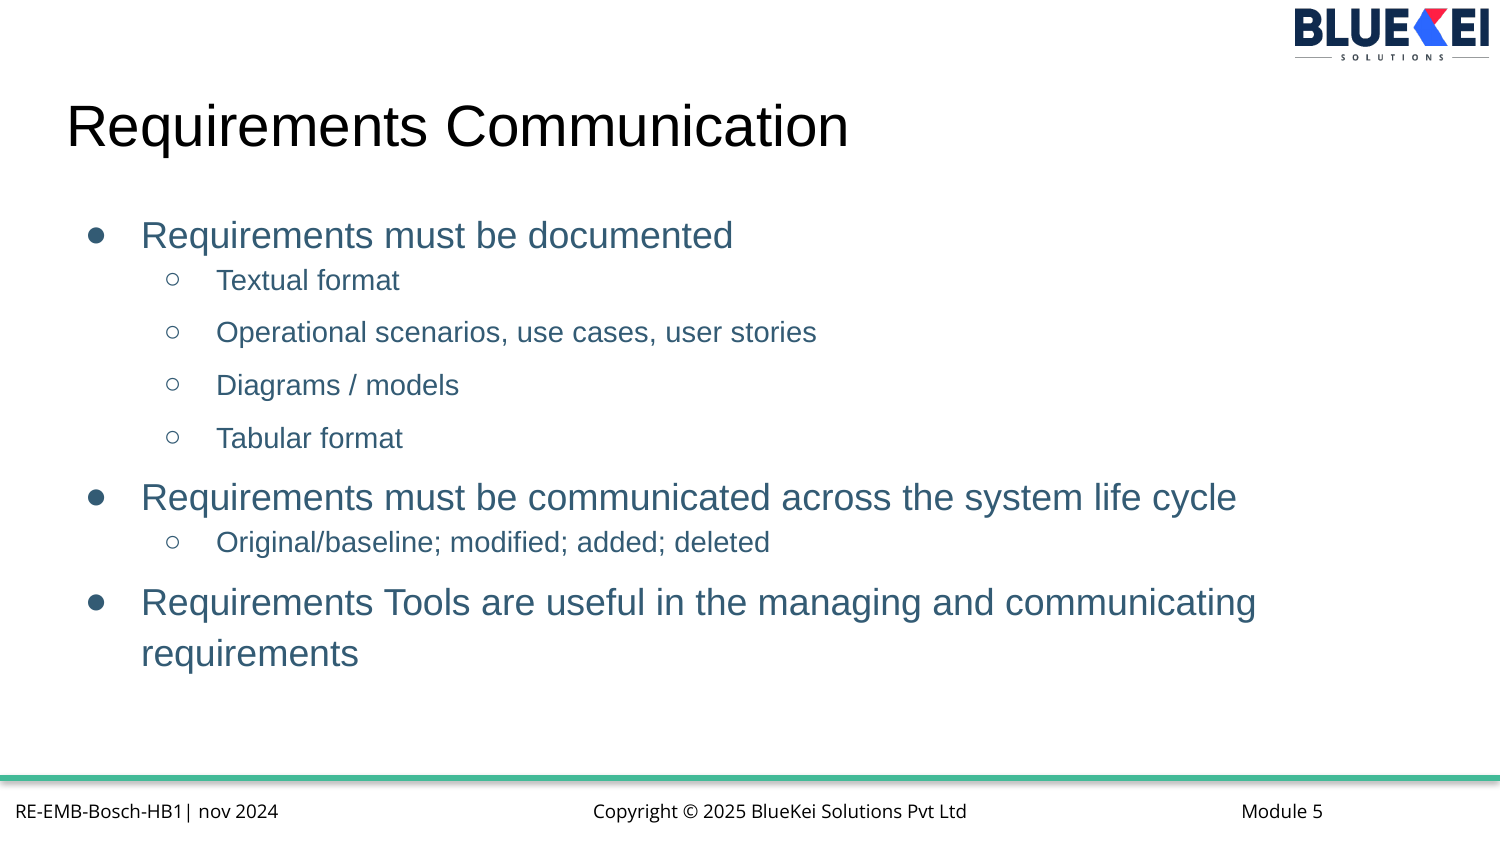

# Requirements Communication
Requirements must be documented
Textual format
Operational scenarios, use cases, user stories
Diagrams / models
Tabular format
Requirements must be communicated across the system life cycle
Original/baseline; modified; added; deleted
Requirements Tools are useful in the managing and communicating requirements